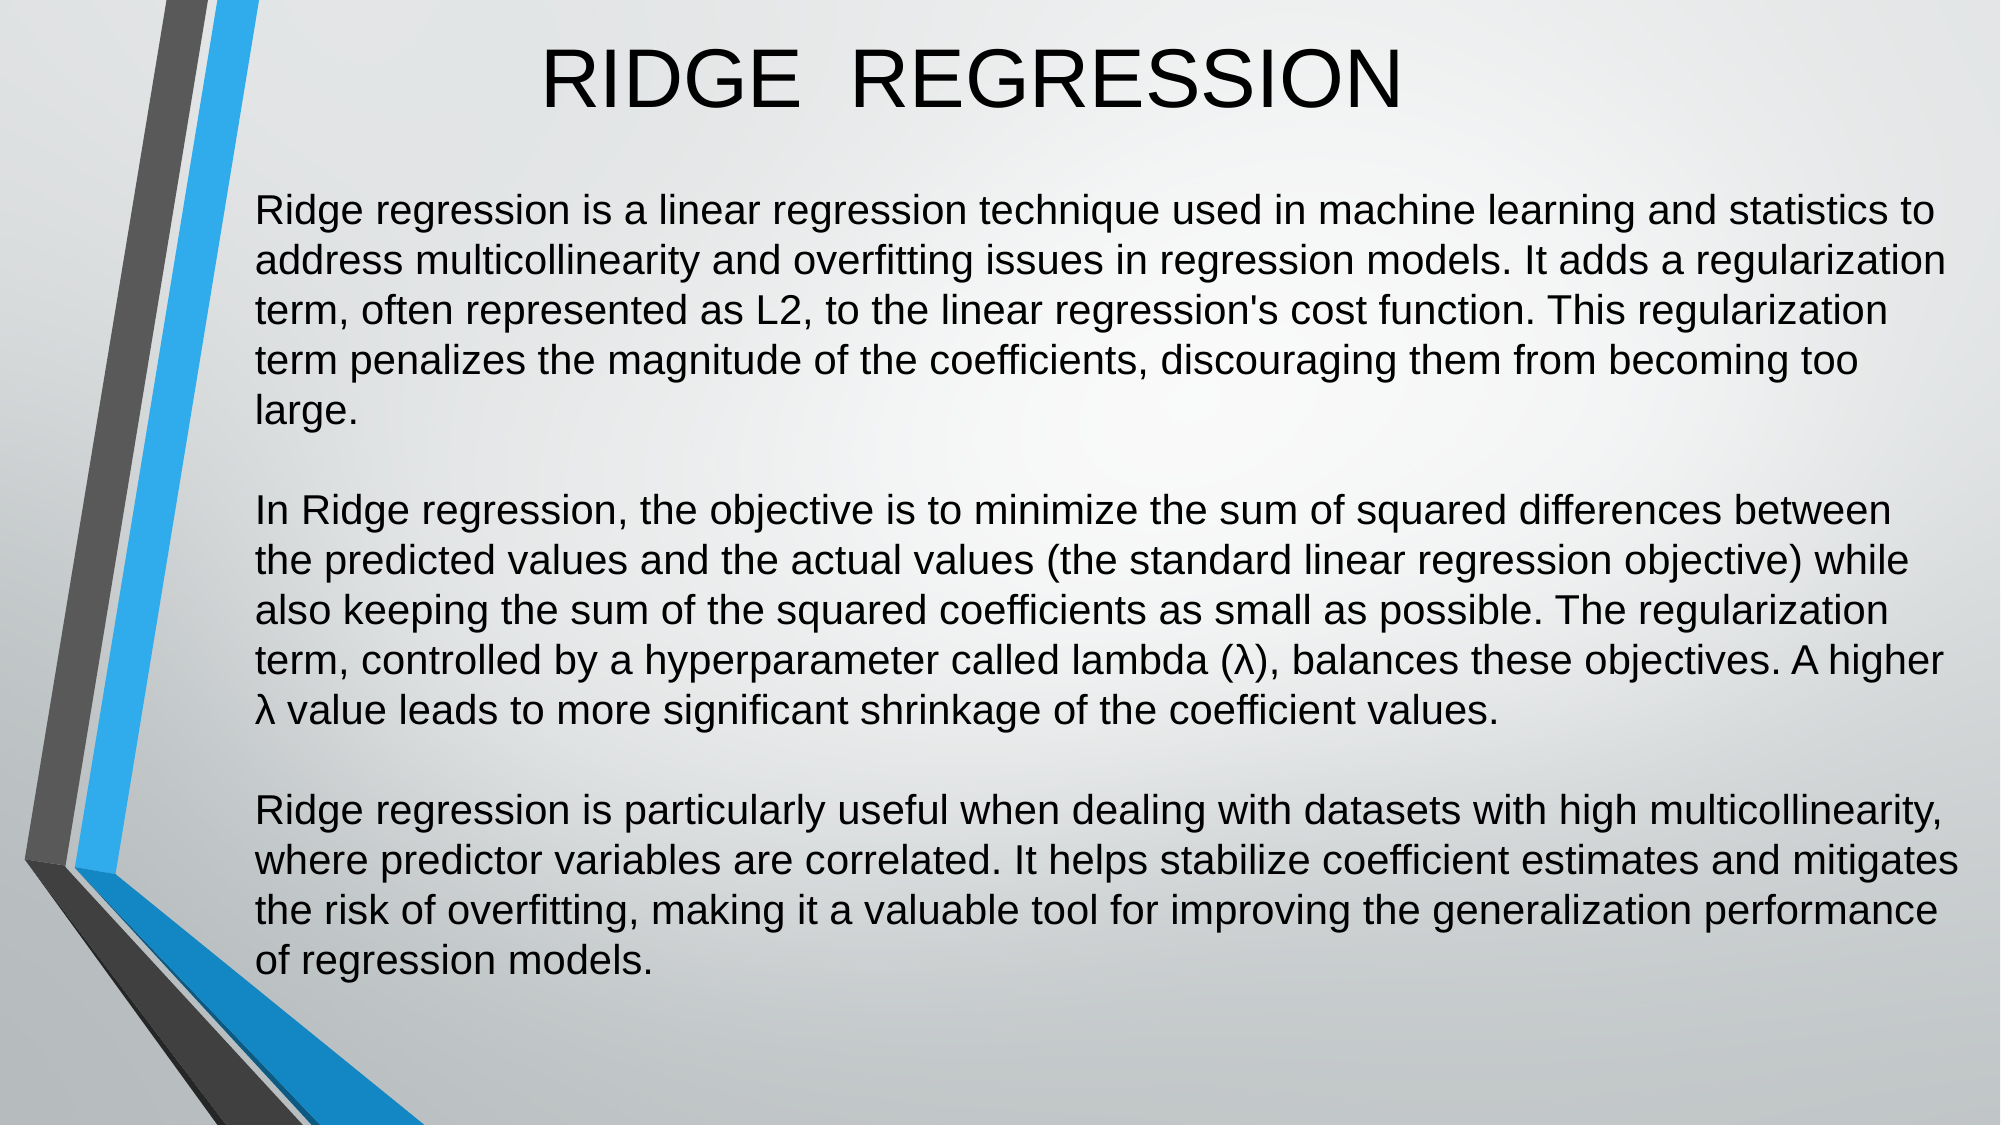

RIDGE  REGRESSION
Ridge regression is a linear regression technique used in machine learning and statistics to address multicollinearity and overfitting issues in regression models. It adds a regularization term, often represented as L2, to the linear regression's cost function. This regularization term penalizes the magnitude of the coefficients, discouraging them from becoming too large.

In Ridge regression, the objective is to minimize the sum of squared differences between the predicted values and the actual values (the standard linear regression objective) while also keeping the sum of the squared coefficients as small as possible. The regularization term, controlled by a hyperparameter called lambda (λ), balances these objectives. A higher λ value leads to more significant shrinkage of the coefficient values.

Ridge regression is particularly useful when dealing with datasets with high multicollinearity, where predictor variables are correlated. It helps stabilize coefficient estimates and mitigates the risk of overfitting, making it a valuable tool for improving the generalization performance of regression models.